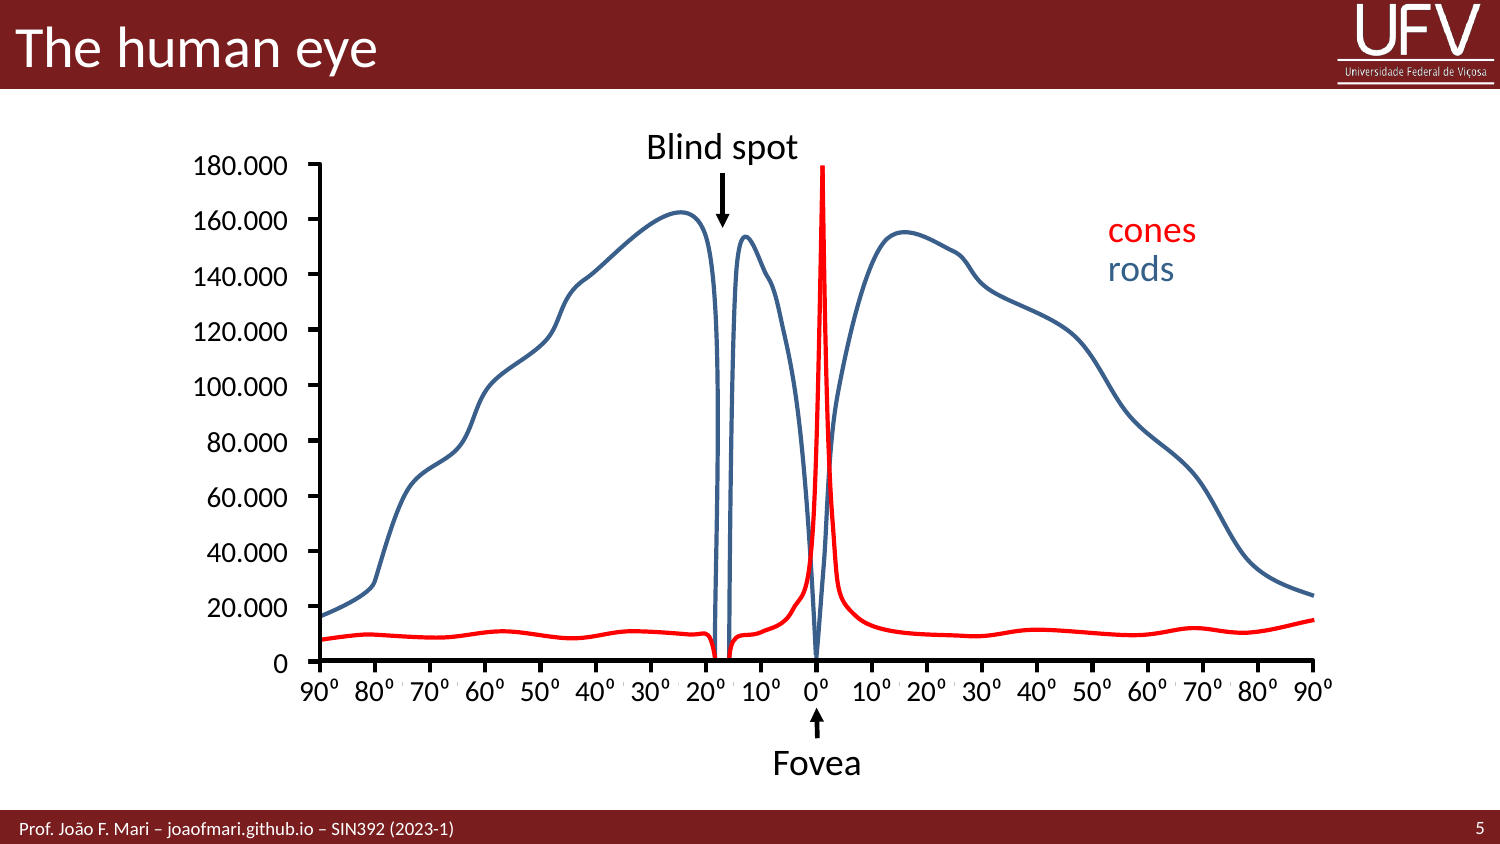

# The human eye
180.000
Blind spot
160.000

cones
140.000

rods
120.000

100.000

80.000

60.000

40.000

20.000

0

90⁰
80⁰
70⁰
60⁰
50⁰
40⁰
30⁰
20⁰
10⁰
0⁰
10⁰
20⁰
30⁰
40⁰
50⁰
60⁰
70⁰
80⁰
90⁰
Fovea
5
 Prof. João F. Mari – joaofmari.github.io – SIN392 (2023-1)